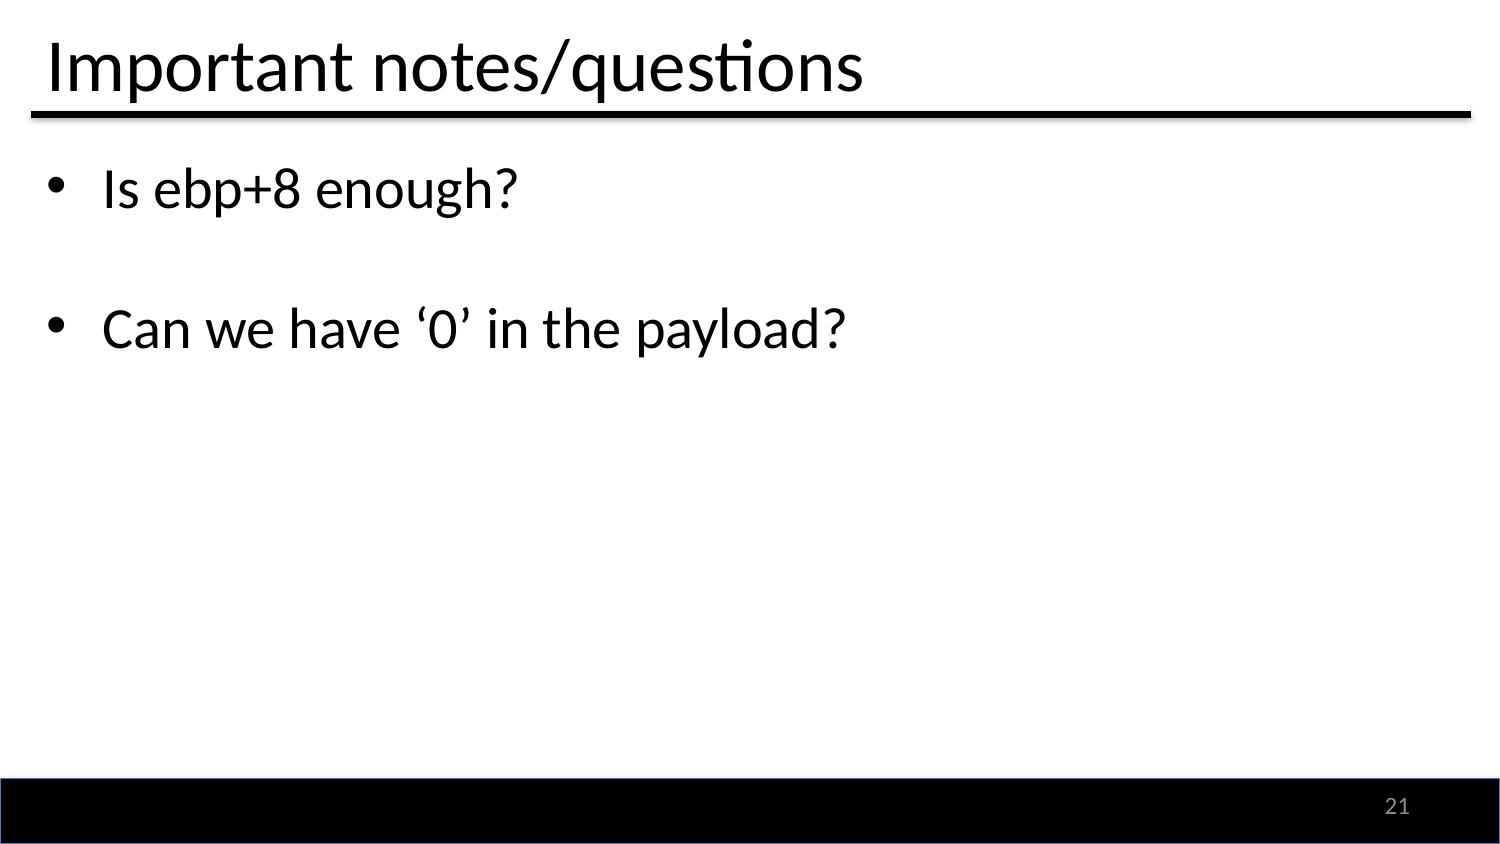

# Important notes/questions
Is ebp+8 enough?

Can we have ‘0’ in the payload?

21